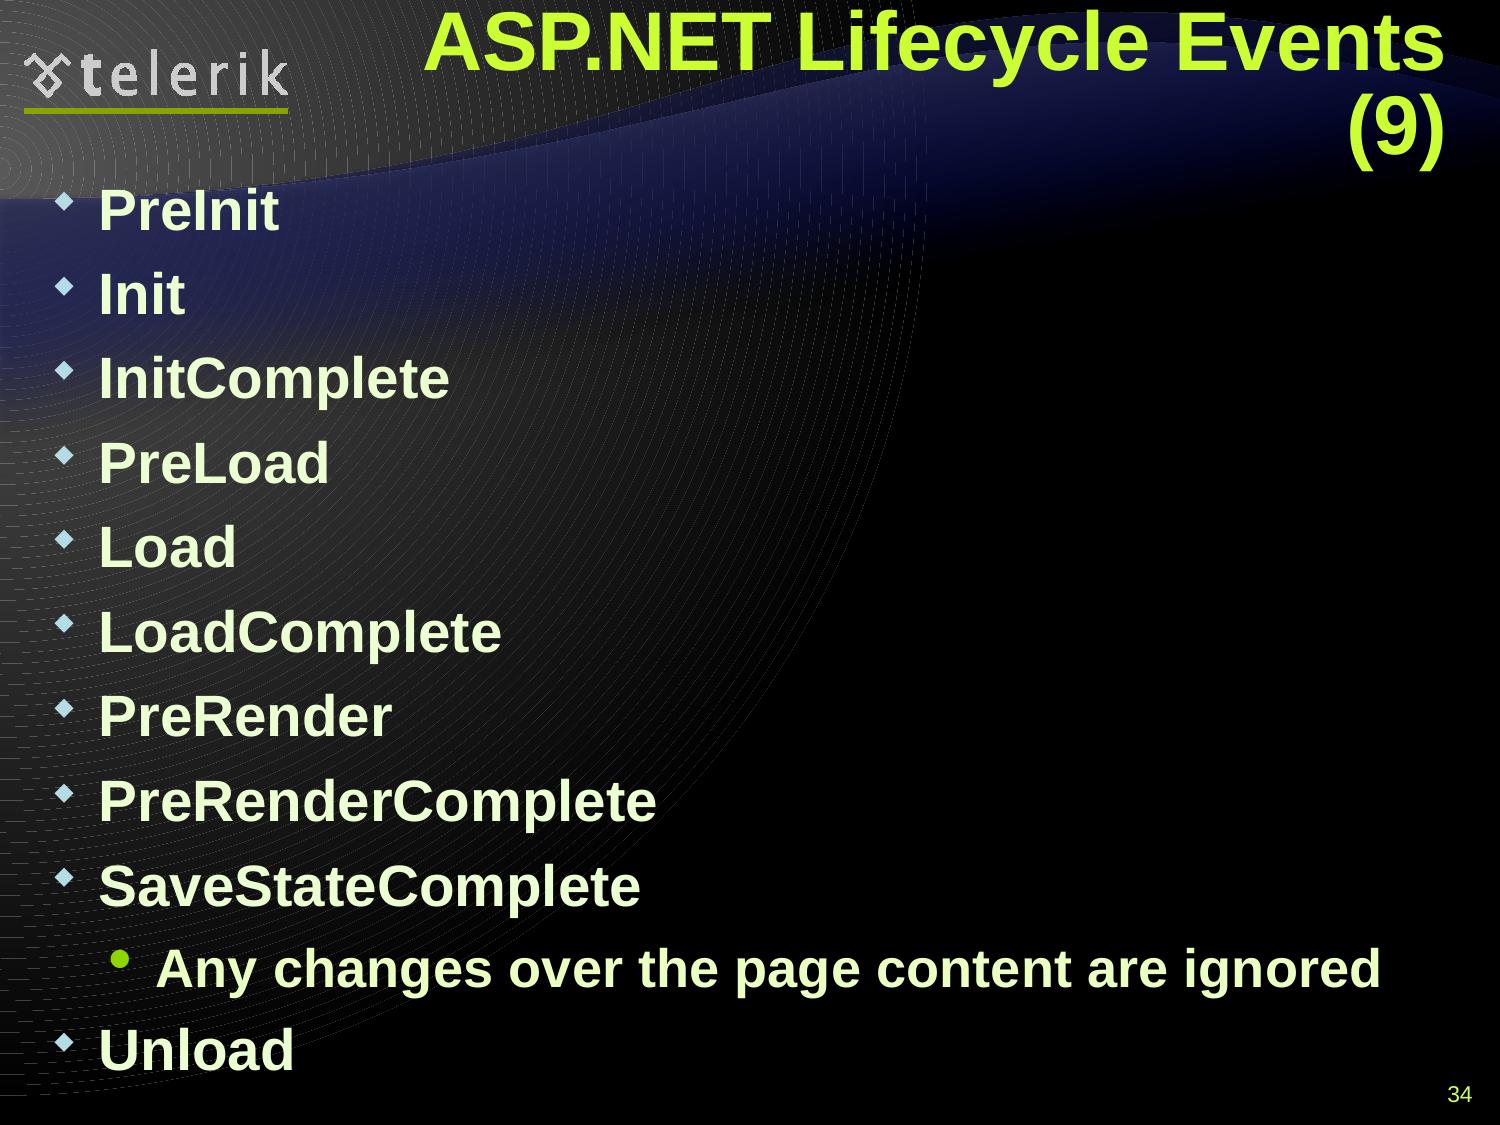

# ASP.NET Lifecycle Events (9)
PreInit
Init
InitComplete
PreLoad
Load
LoadComplete
PreRender
PreRenderComplete
SaveStateComplete
Any changes over the page content are ignored
Unload
34